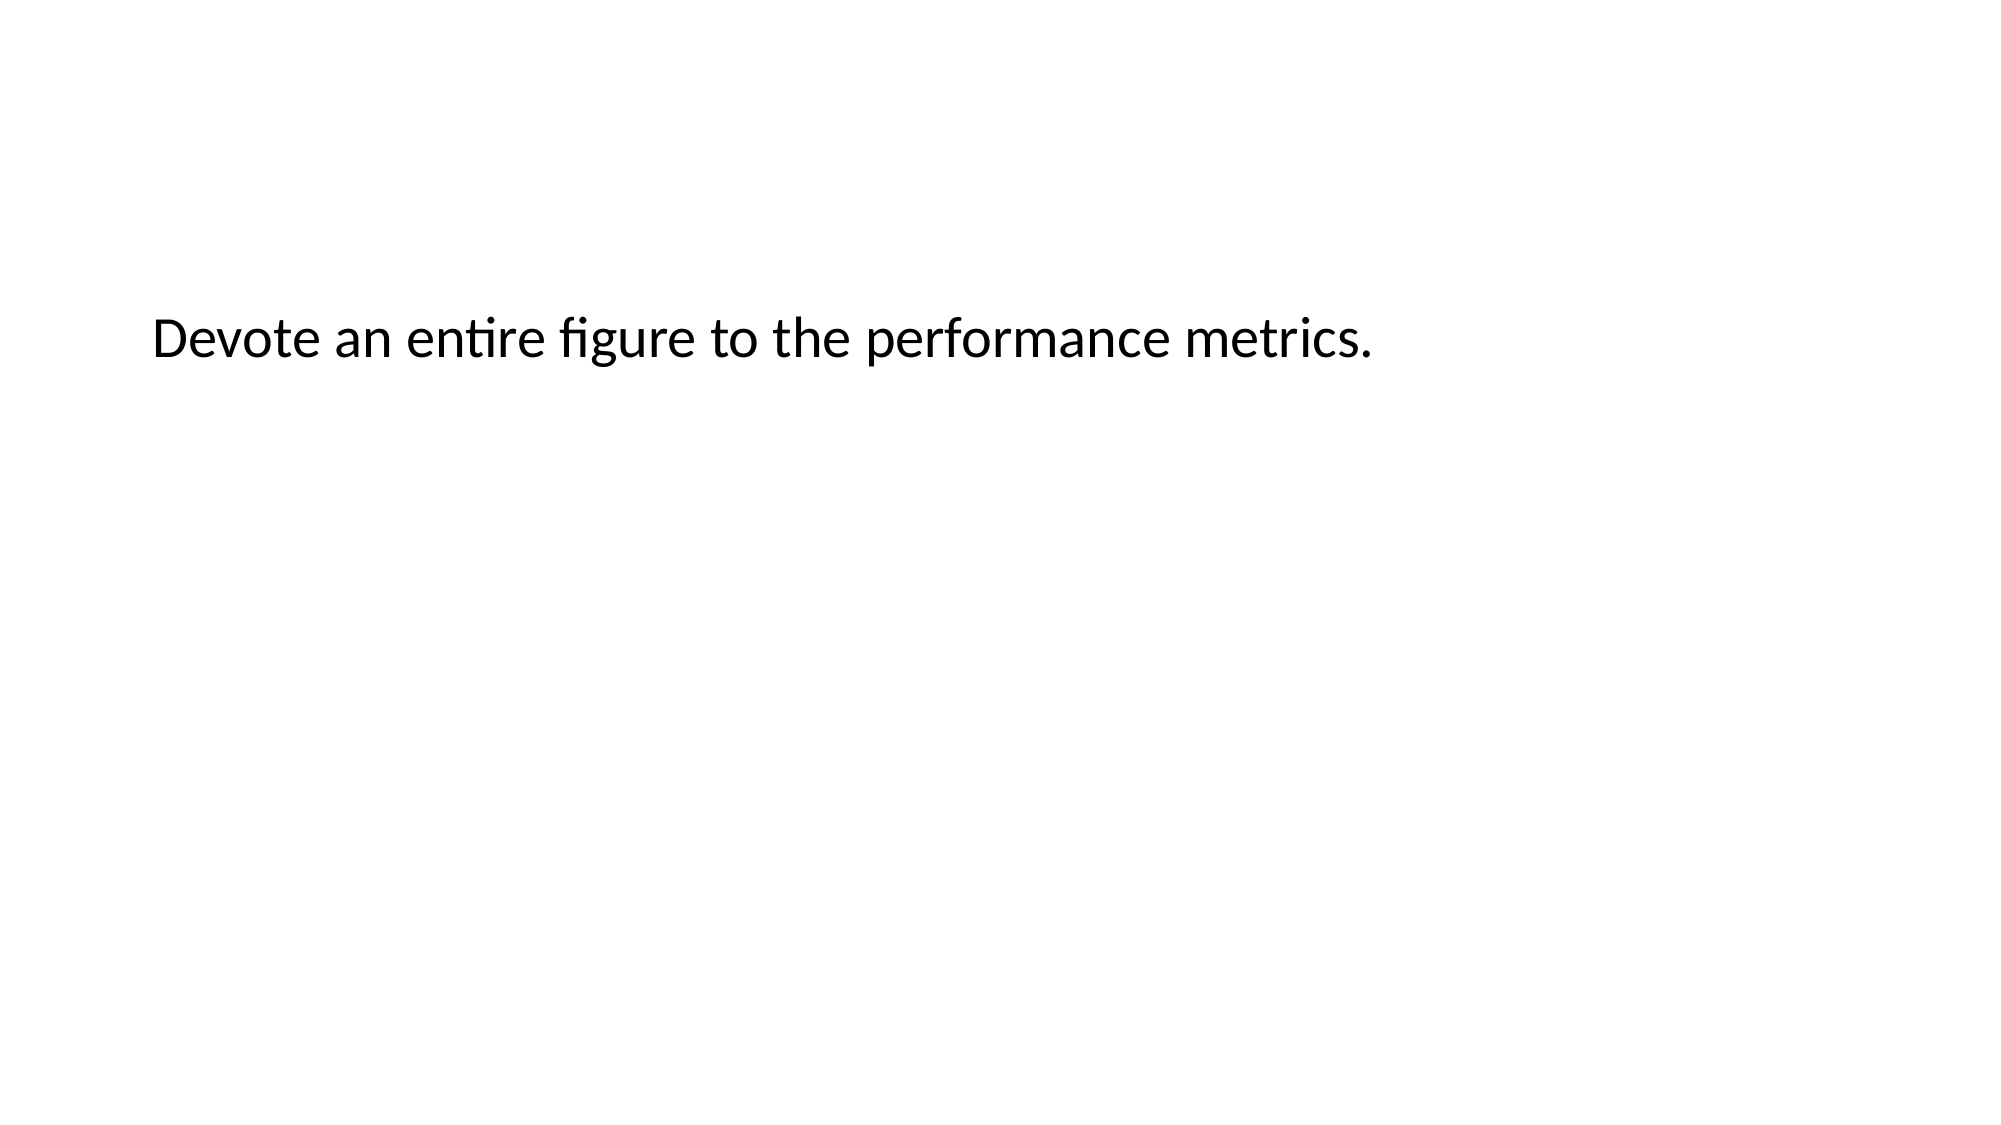

#
Devote an entire figure to the performance metrics.